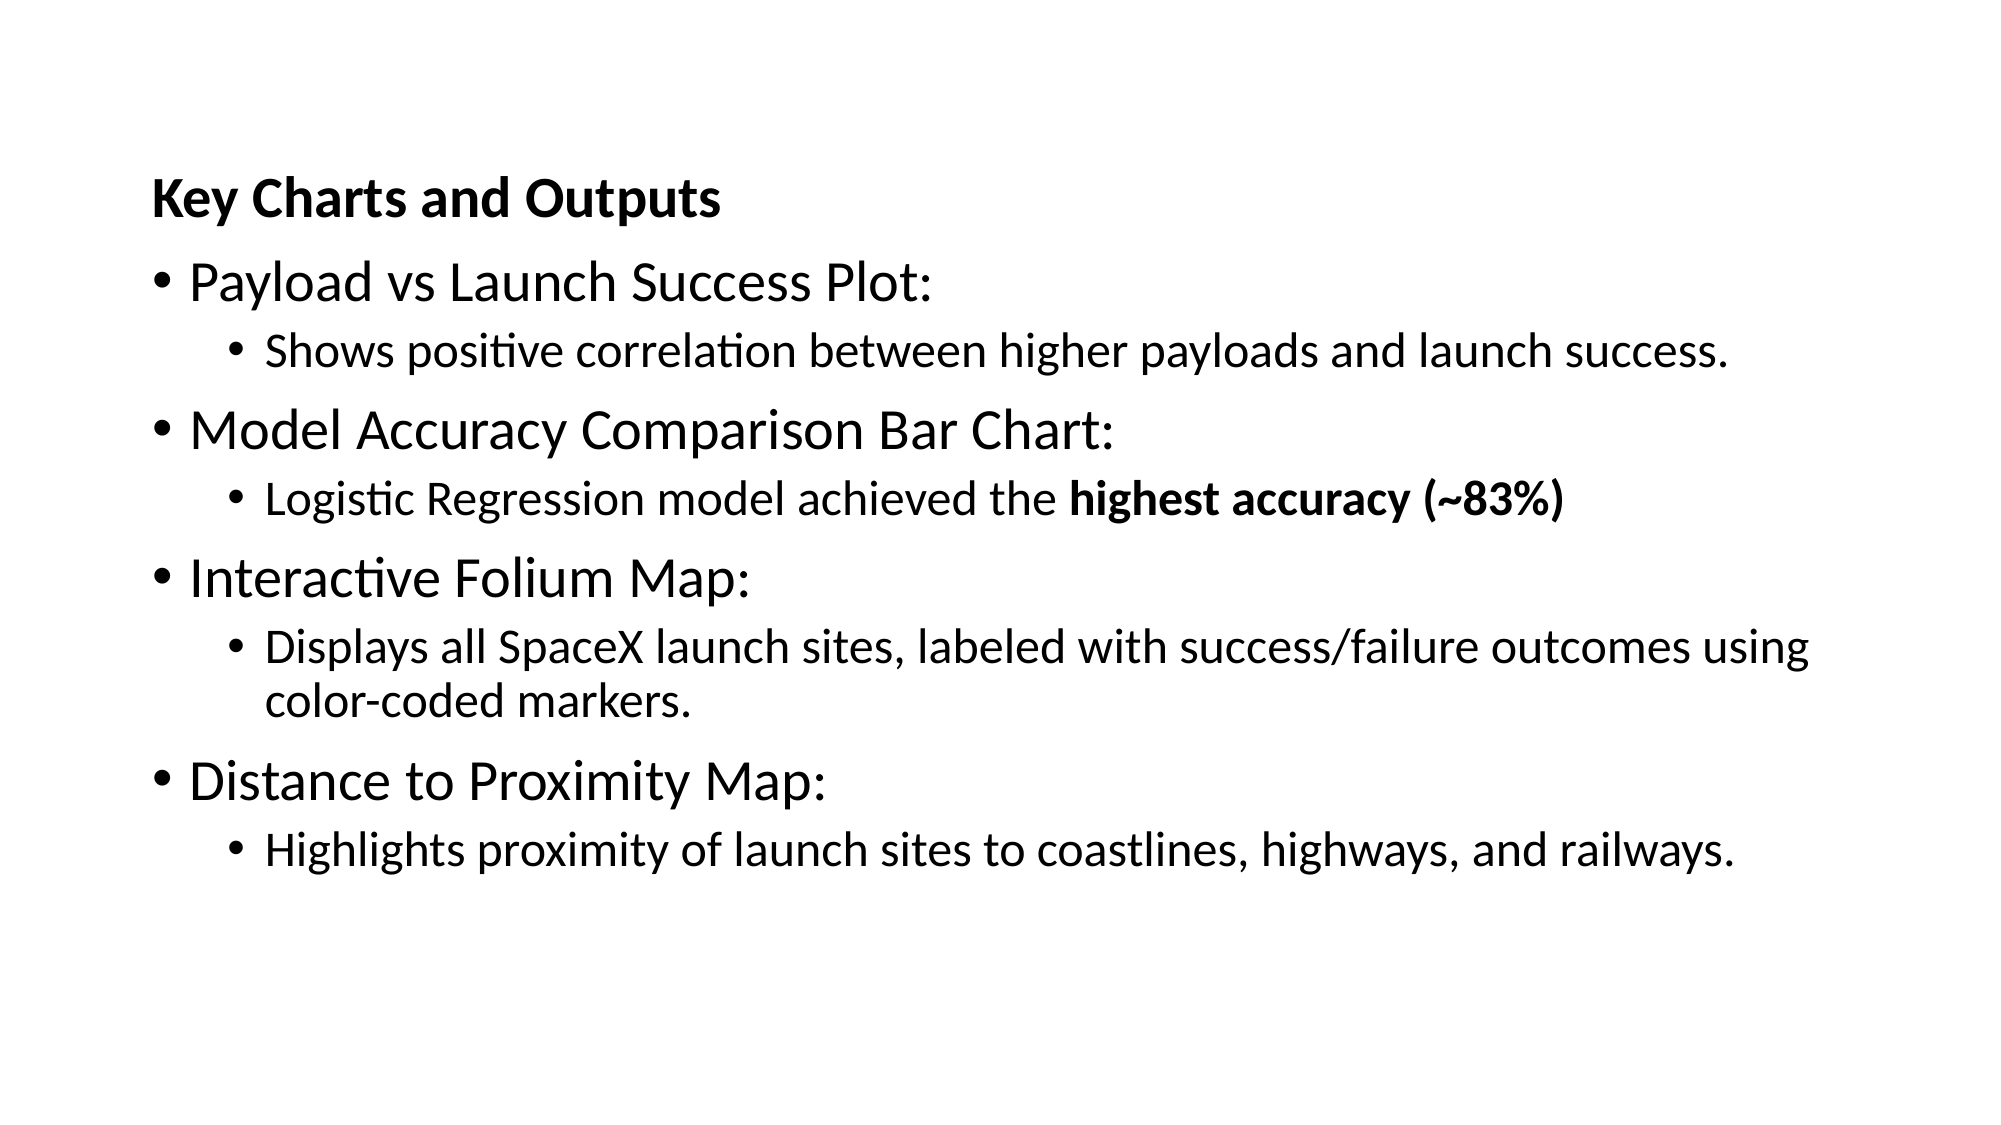

Key Charts and Outputs
Payload vs Launch Success Plot:
Shows positive correlation between higher payloads and launch success.
Model Accuracy Comparison Bar Chart:
Logistic Regression model achieved the highest accuracy (~83%)
Interactive Folium Map:
Displays all SpaceX launch sites, labeled with success/failure outcomes using color-coded markers.
Distance to Proximity Map:
Highlights proximity of launch sites to coastlines, highways, and railways.